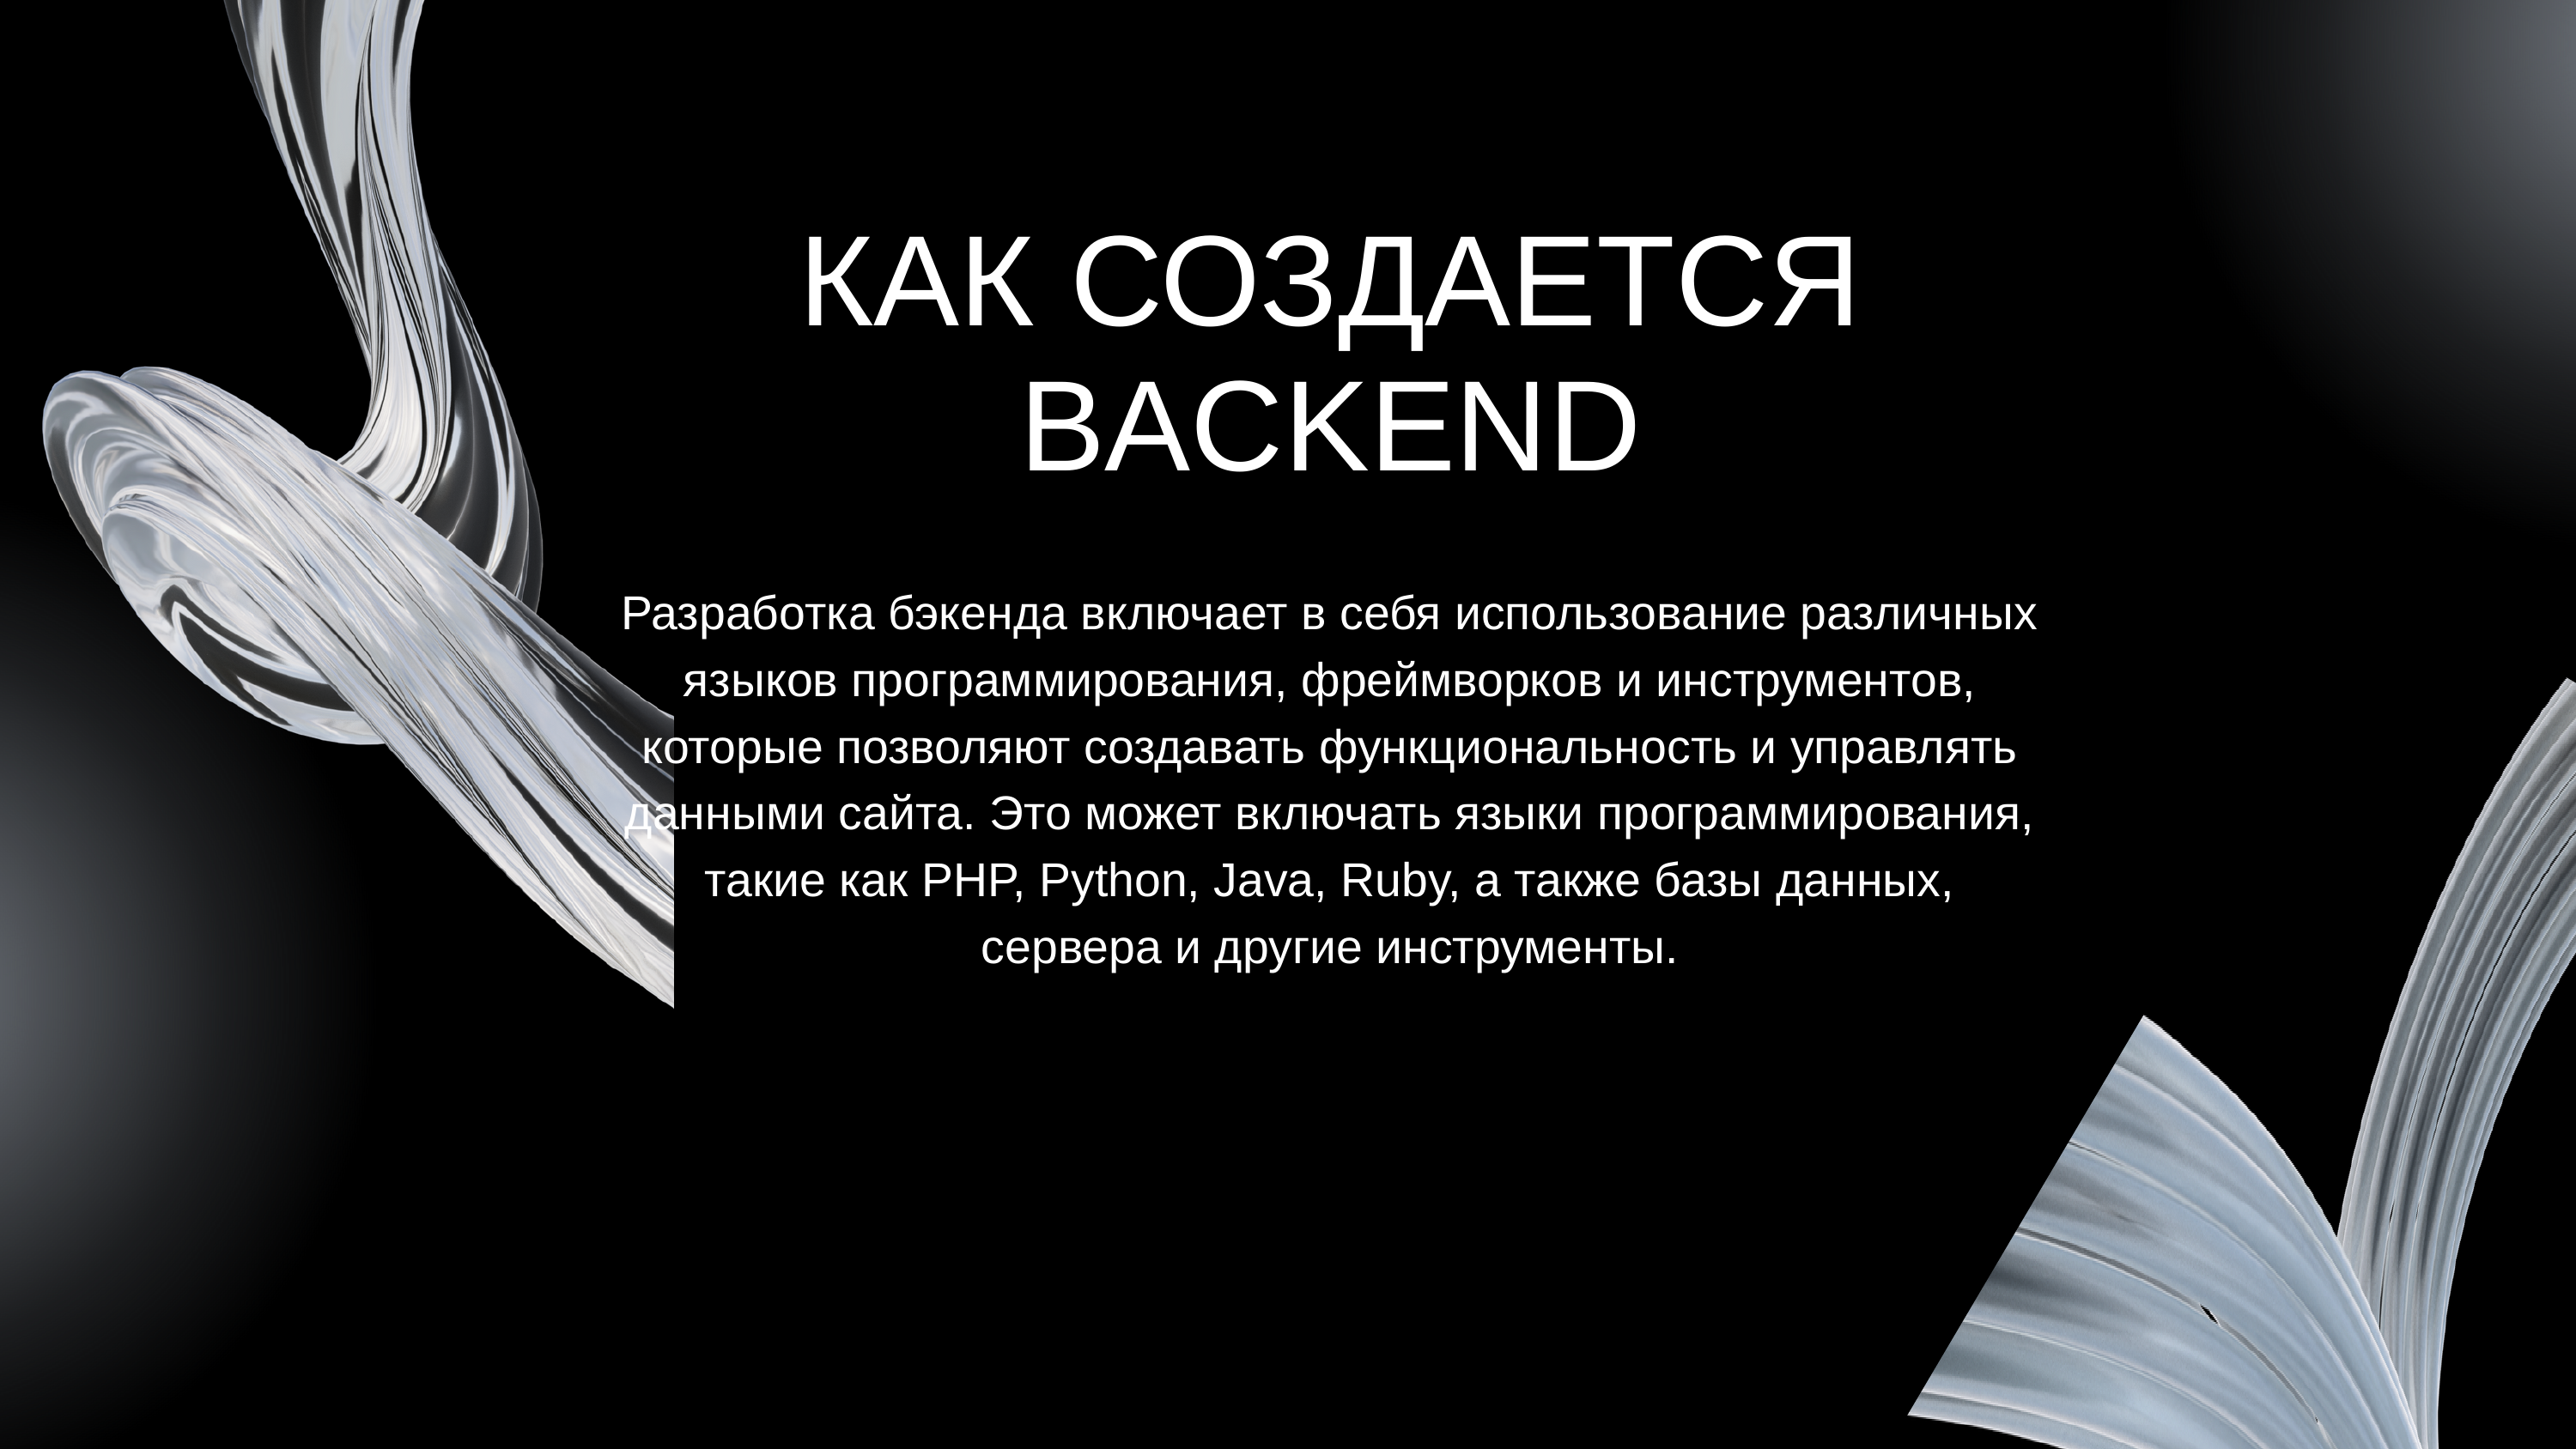

КАК СОЗДАЕТСЯ BACKEND

Разработка бэкенда включает в себя использование различных языков программирования, фреймворков и инструментов, которые позволяют создавать функциональность и управлять данными сайта. Это может включать языки программирования, такие как PHP, Python, Java, Ruby, а также базы данных, сервера и другие инструменты.